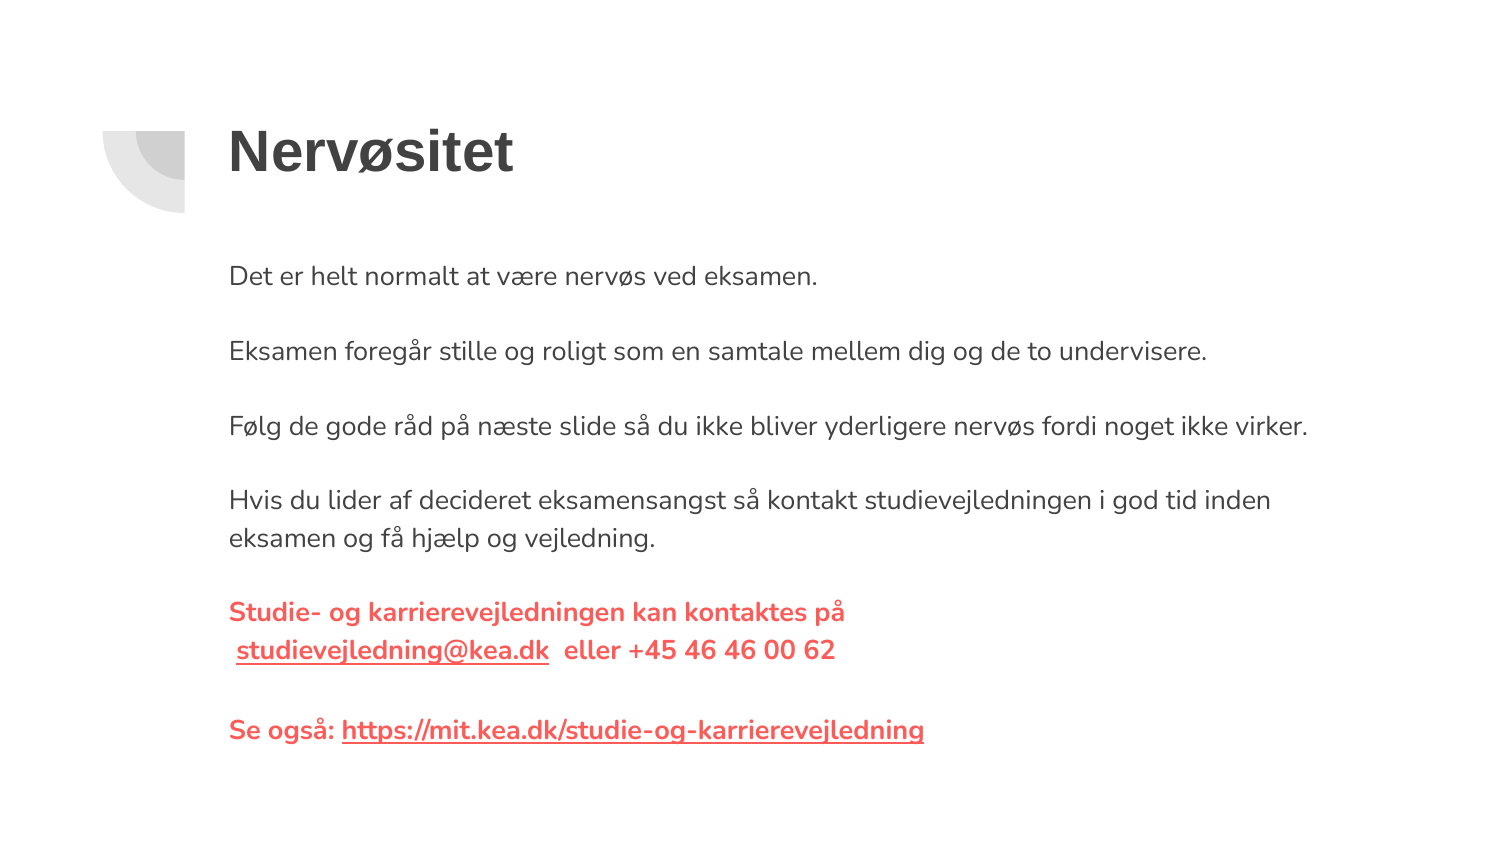

# Nervøsitet
Det er helt normalt at være nervøs ved eksamen.

Eksamen foregår stille og roligt som en samtale mellem dig og de to undervisere.

Følg de gode råd på næste slide så du ikke bliver yderligere nervøs fordi noget ikke virker.

Hvis du lider af decideret eksamensangst så kontakt studievejledningen i god tid inden eksamen og få hjælp og vejledning.

Studie- og karrierevejledningen kan kontaktes på
 studievejledning@kea.dk  eller +45 46 46 00 62

Se også: https://mit.kea.dk/studie-og-karrierevejledning